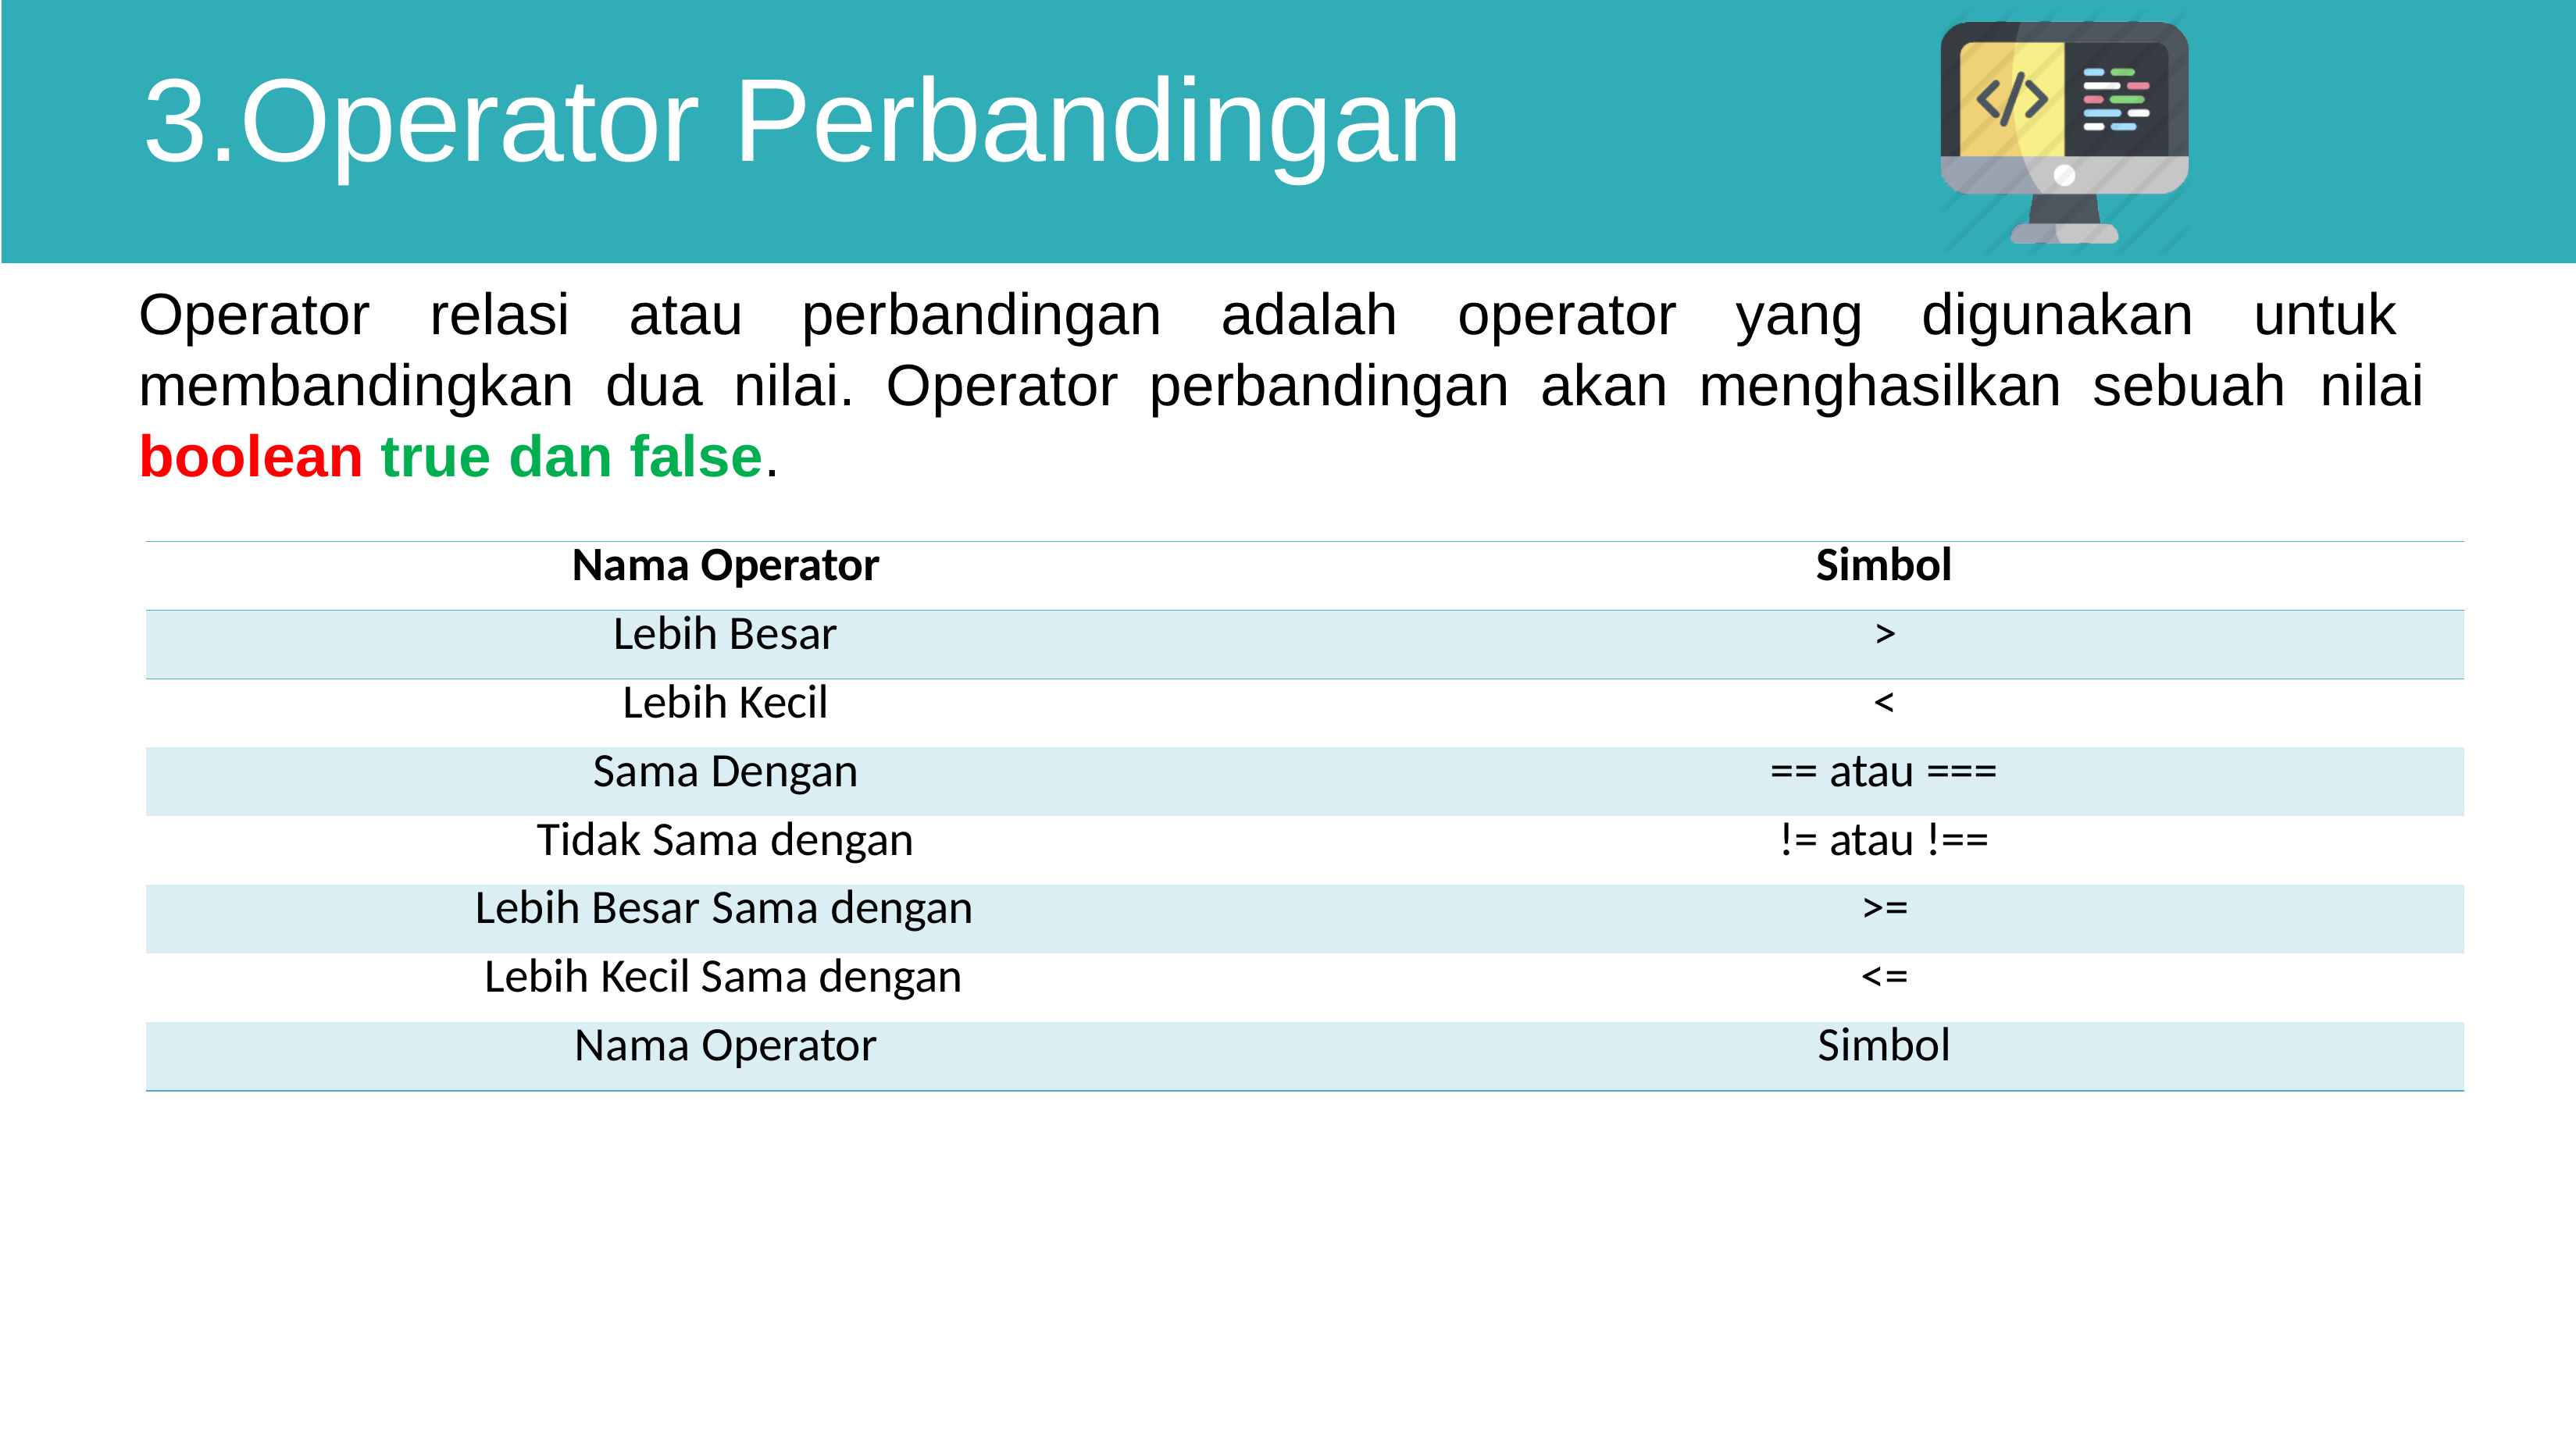

# 3.Operator Perbandingan
Operator relasi atau perbandingan adalah operator yang digunakan untuk  membandingkan dua nilai. Operator perbandingan akan menghasilkan sebuah nilai  boolean true dan false.
| Nama Operator | Simbol |
| --- | --- |
| Lebih Besar | > |
| Lebih Kecil | < |
| Sama Dengan | == atau === |
| Tidak Sama dengan | != atau !== |
| Lebih Besar Sama dengan | >= |
| Lebih Kecil Sama dengan | <= |
| Nama Operator | Simbol |